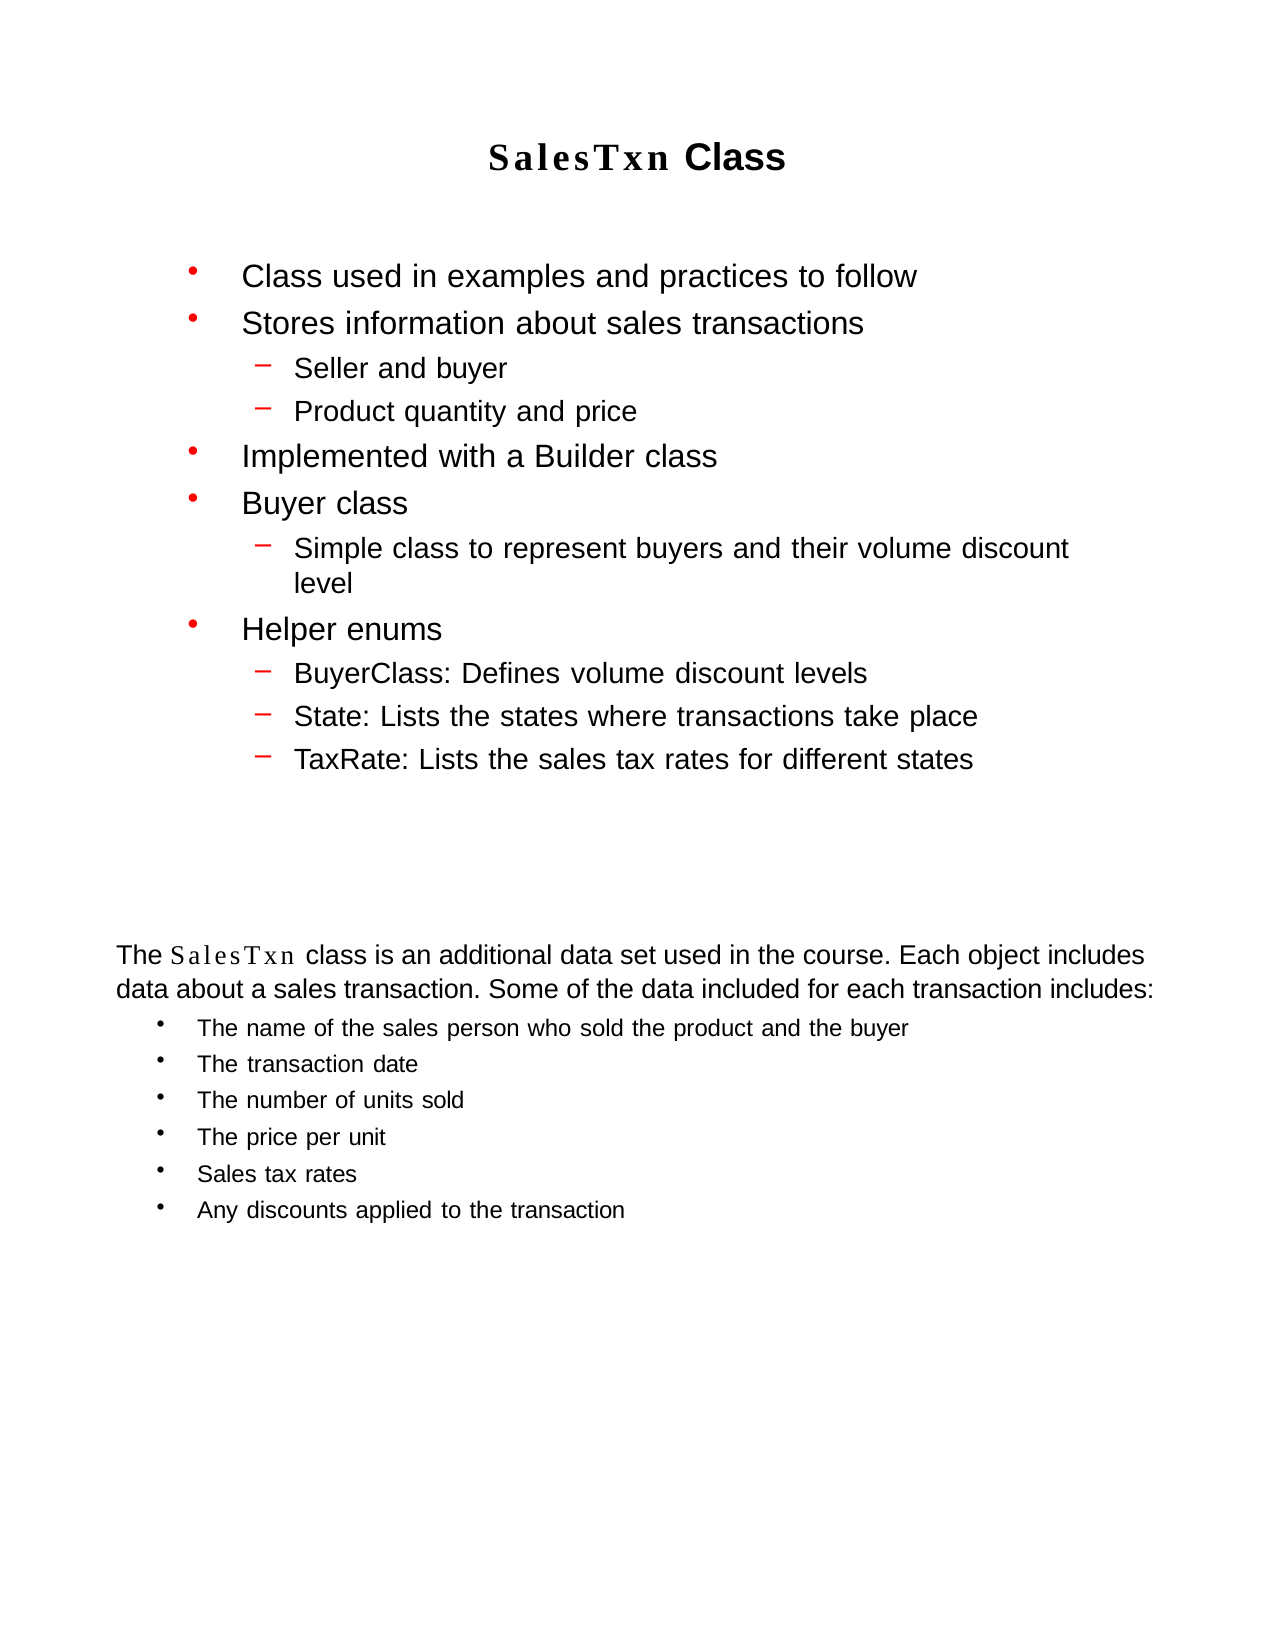

SalesTxn Class

Class used in examples and practices to follow
Stores information about sales transactions
Seller and buyer
Product quantity and price
Implemented with a Builder class
Buyer class
Simple class to represent buyers and their volume discount level
Helper enums
BuyerClass: Defines volume discount levels
State: Lists the states where transactions take place
TaxRate: Lists the sales tax rates for different states

The SalesTxn class is an additional data set used in the course. Each object includes data about a sales transaction. Some of the data included for each transaction includes:
The name of the sales person who sold the product and the buyer
The transaction date
The number of units sold
The price per unit
Sales tax rates
Any discounts applied to the transaction